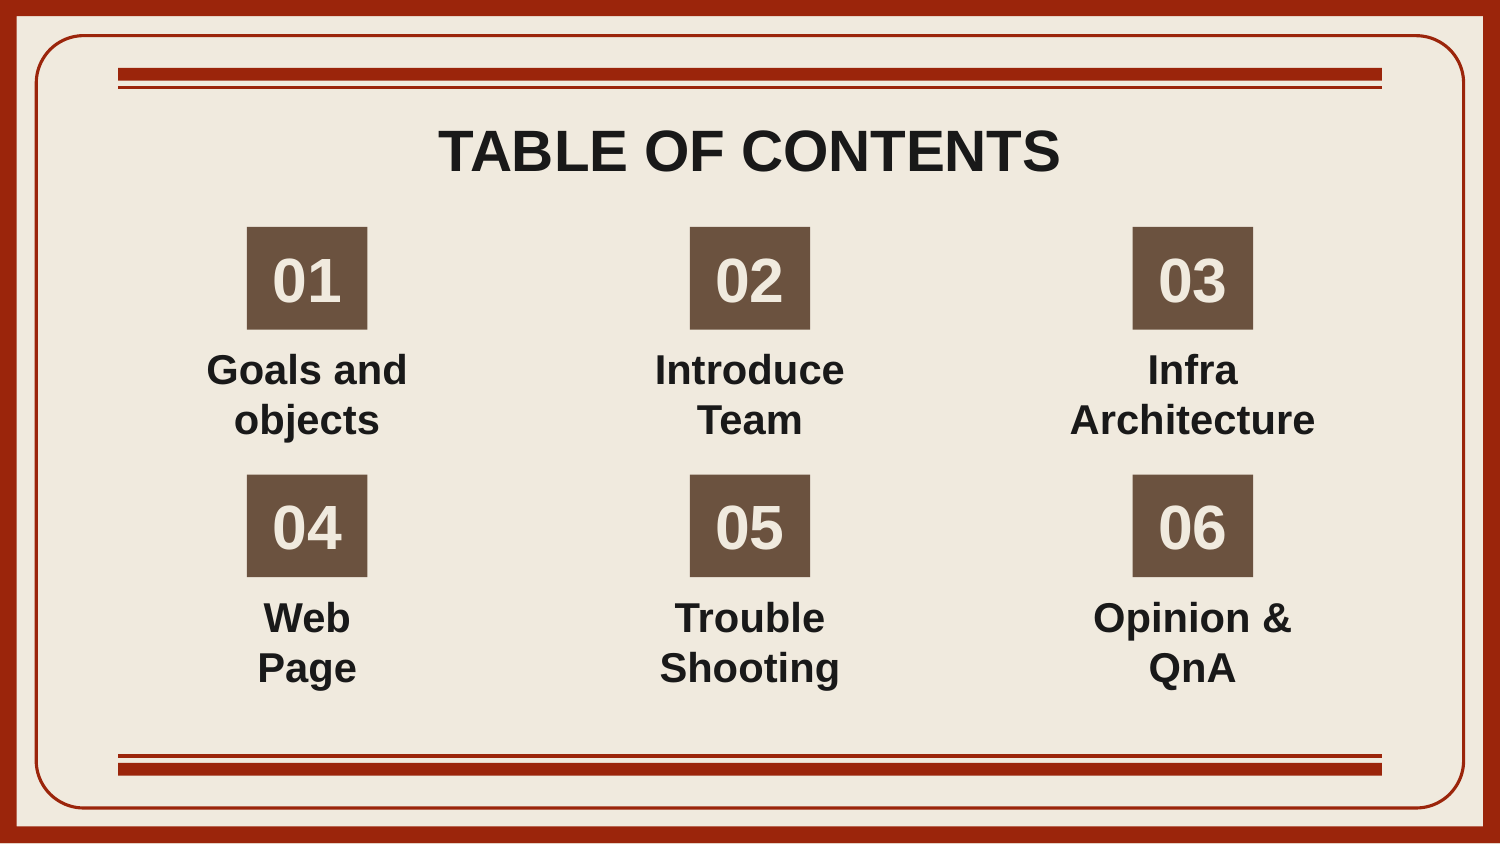

# TABLE OF CONTENTS
01
02
03
Goals and objects
Introduce
Team
Infra
Architecture
04
05
06
Web
Page
Trouble
Shooting
Opinion &
QnA